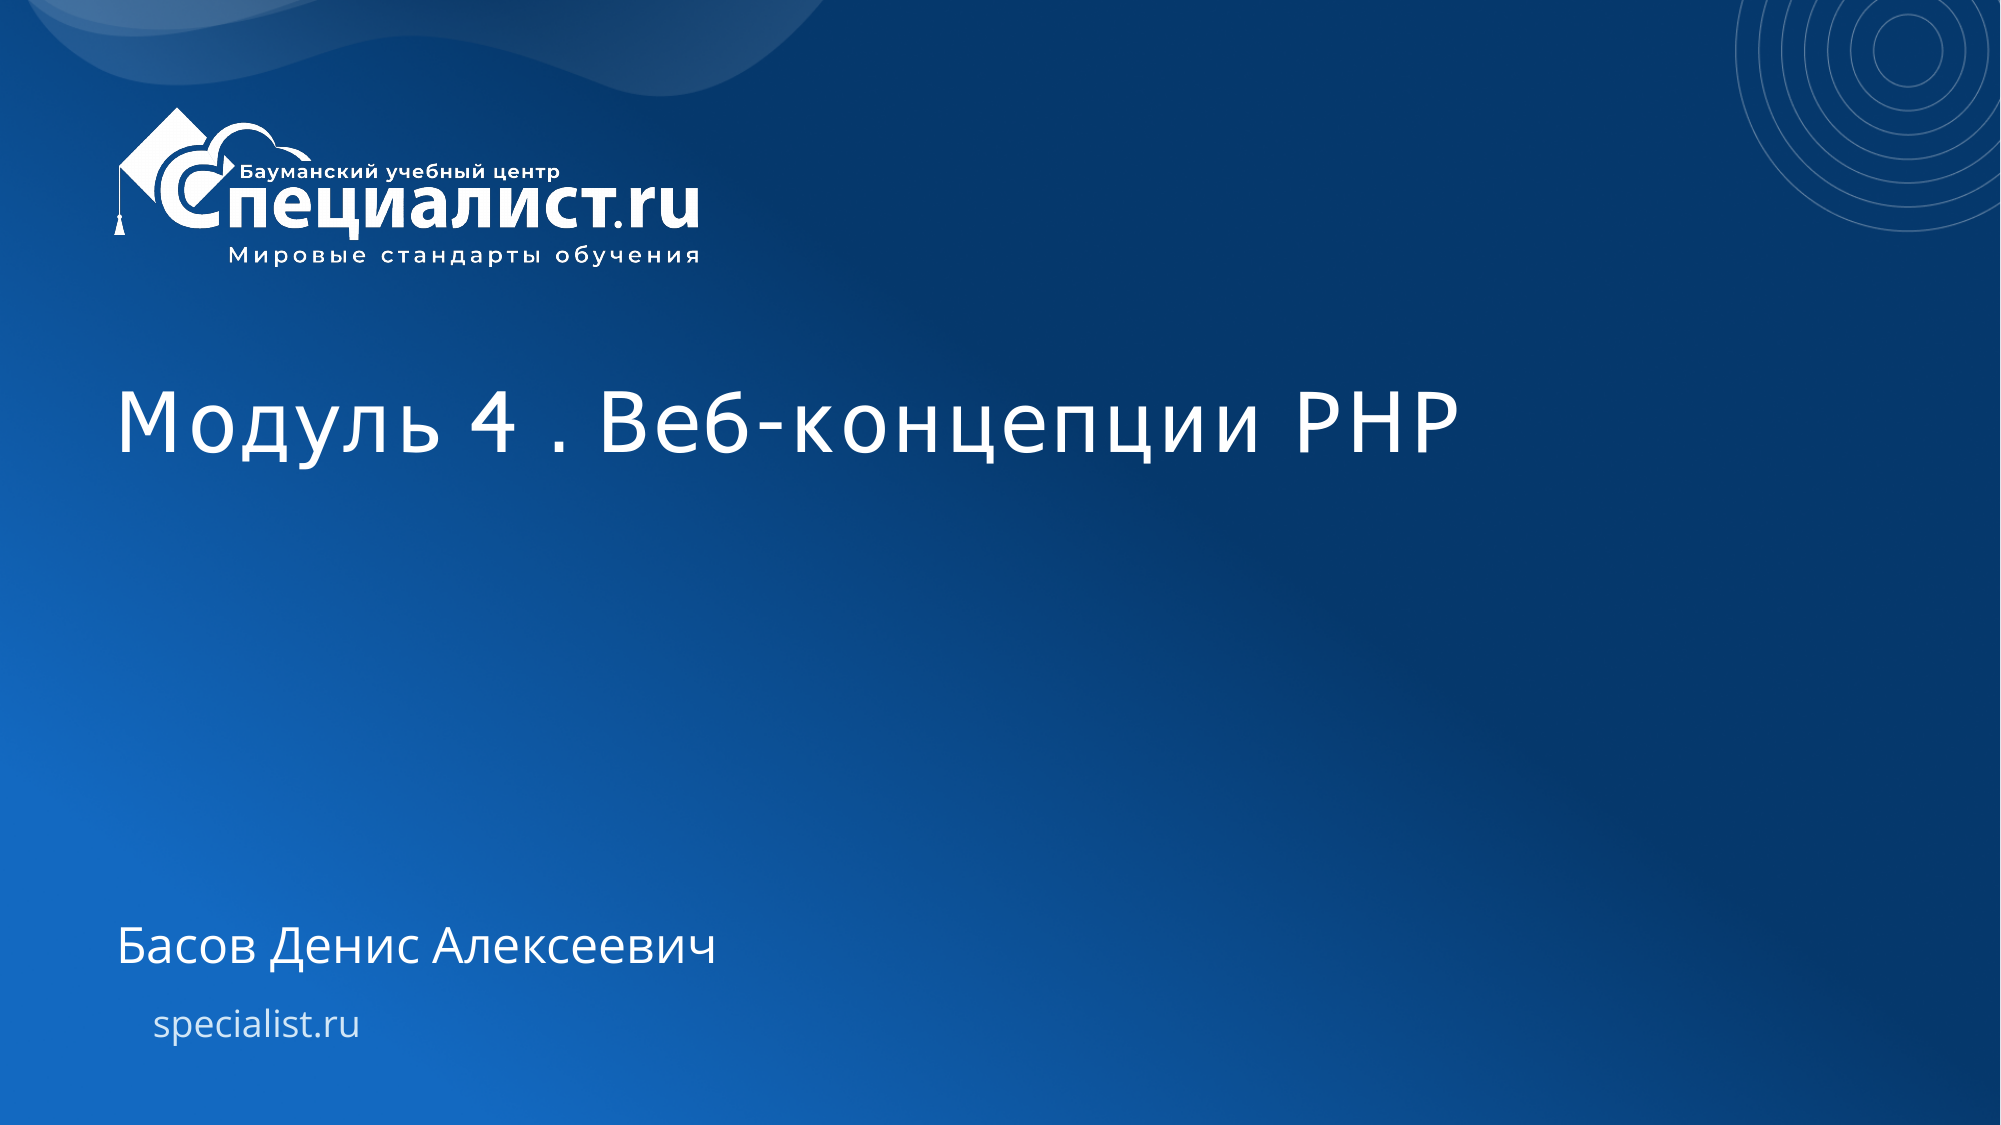

# Модуль 4 . Веб-концепции PHP
Басов Денис Алексеевич